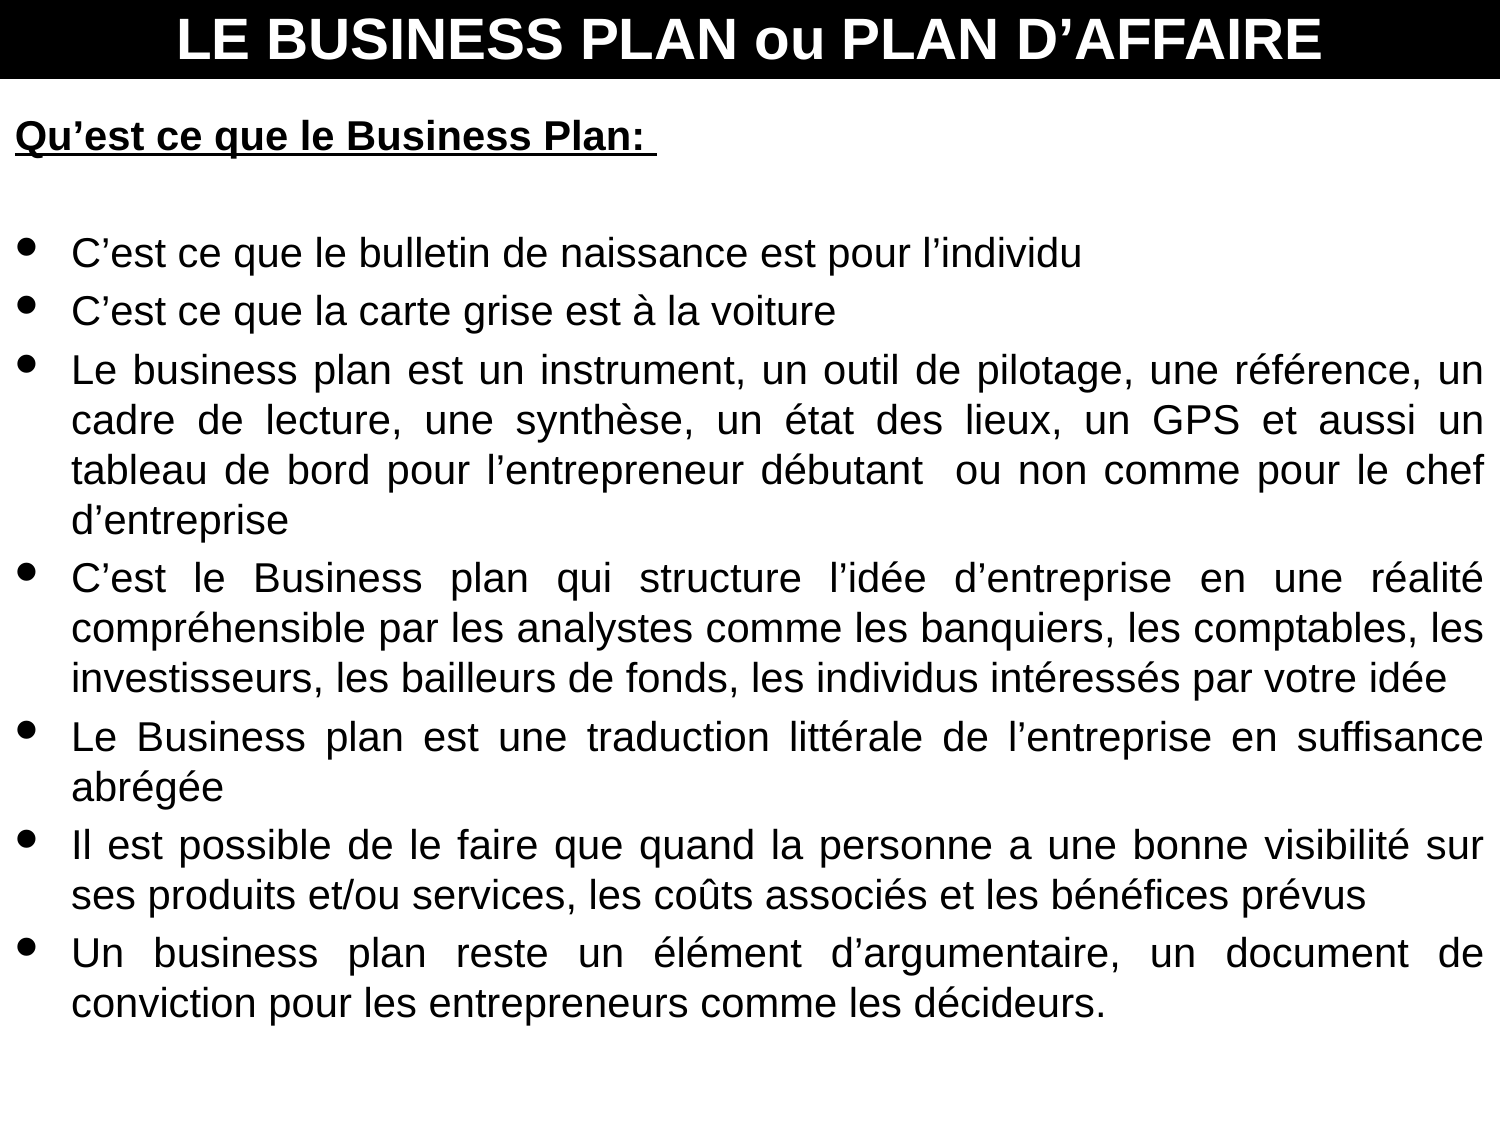

LE BUSINESS PLAN ou PLAN D’AFFAIRE
Qu’est ce que le Business Plan:

C’est ce que le bulletin de naissance est pour l’individu
C’est ce que la carte grise est à la voiture
Le business plan est un instrument, un outil de pilotage, une référence, un cadre de lecture, une synthèse, un état des lieux, un GPS et aussi un tableau de bord pour l’entrepreneur débutant  ou non comme pour le chef d’entreprise
C’est le Business plan qui structure l’idée d’entreprise en une réalité compréhensible par les analystes comme les banquiers, les comptables, les investisseurs, les bailleurs de fonds, les individus intéressés par votre idée
Le Business plan est une traduction littérale de l’entreprise en suffisance abrégée
Il est possible de le faire que quand la personne a une bonne visibilité sur ses produits et/ou services, les coûts associés et les bénéfices prévus
Un business plan reste un élément d’argumentaire, un document de conviction pour les entrepreneurs comme les décideurs.